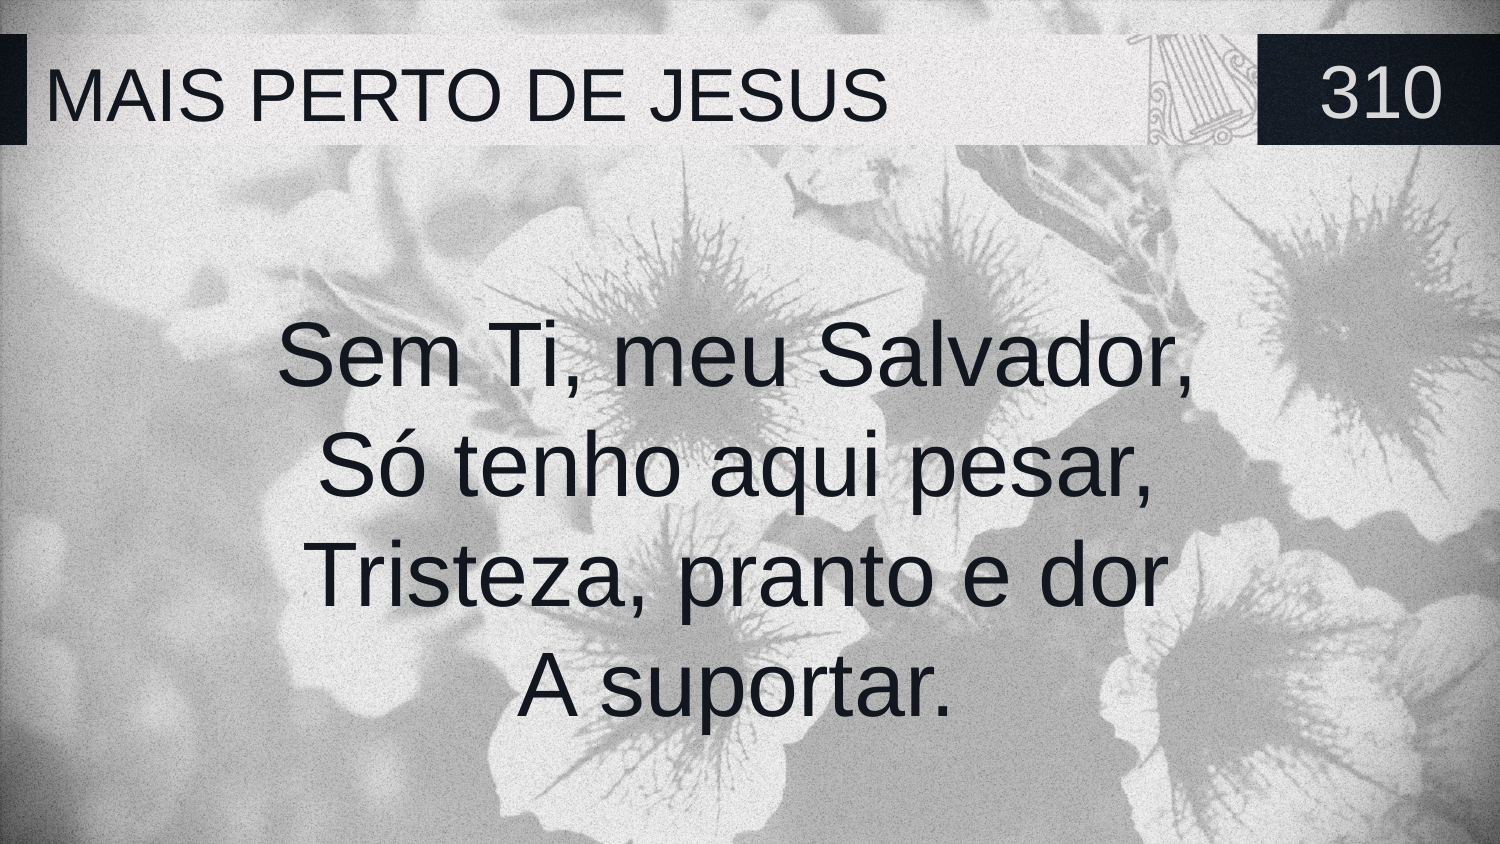

# MAIS PERTO DE JESUS
310
Sem Ti, meu Salvador,
Só tenho aqui pesar,
Tristeza, pranto e dor
A suportar.